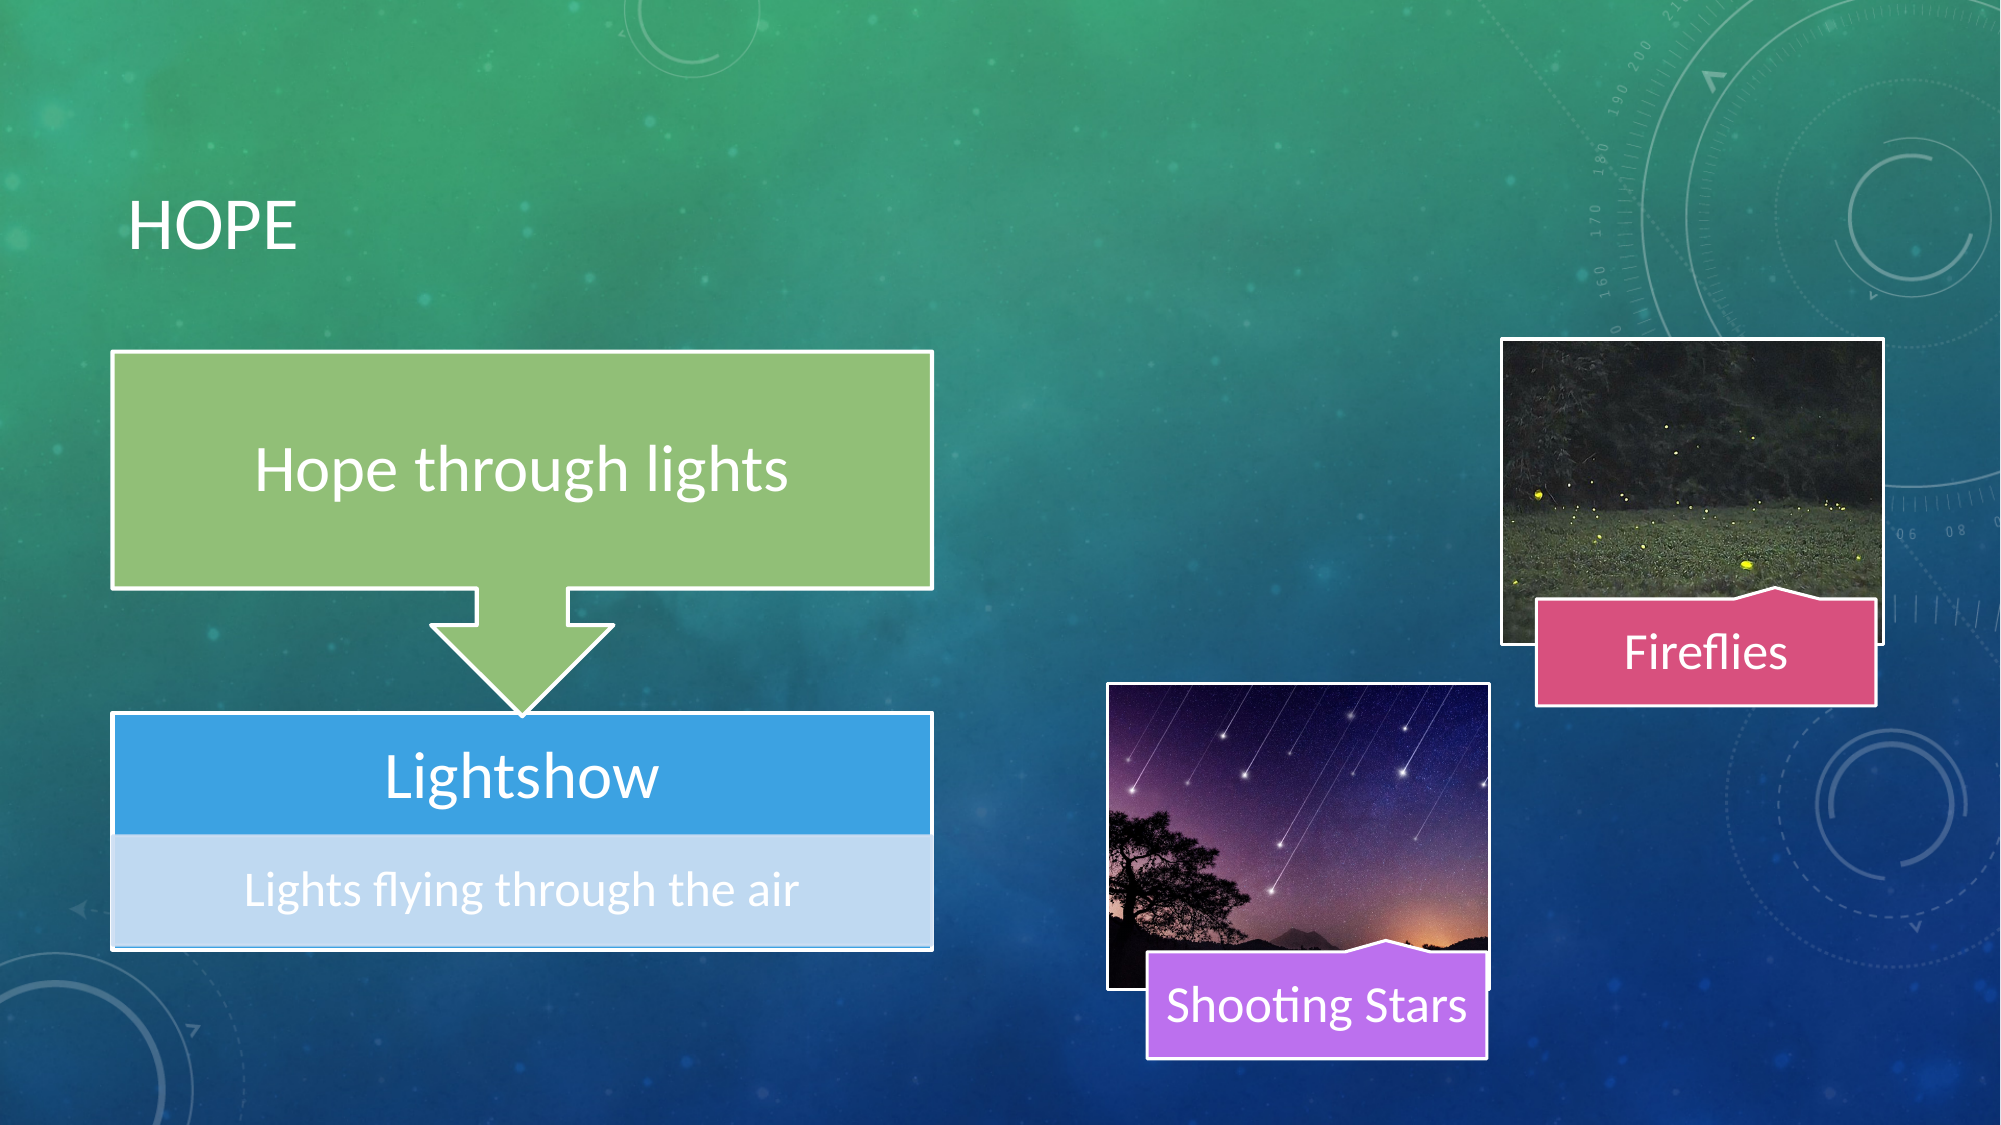

# Hope
Fireflies
Shooting Stars
Lightshow
Lights flying through the air
Hope through lights